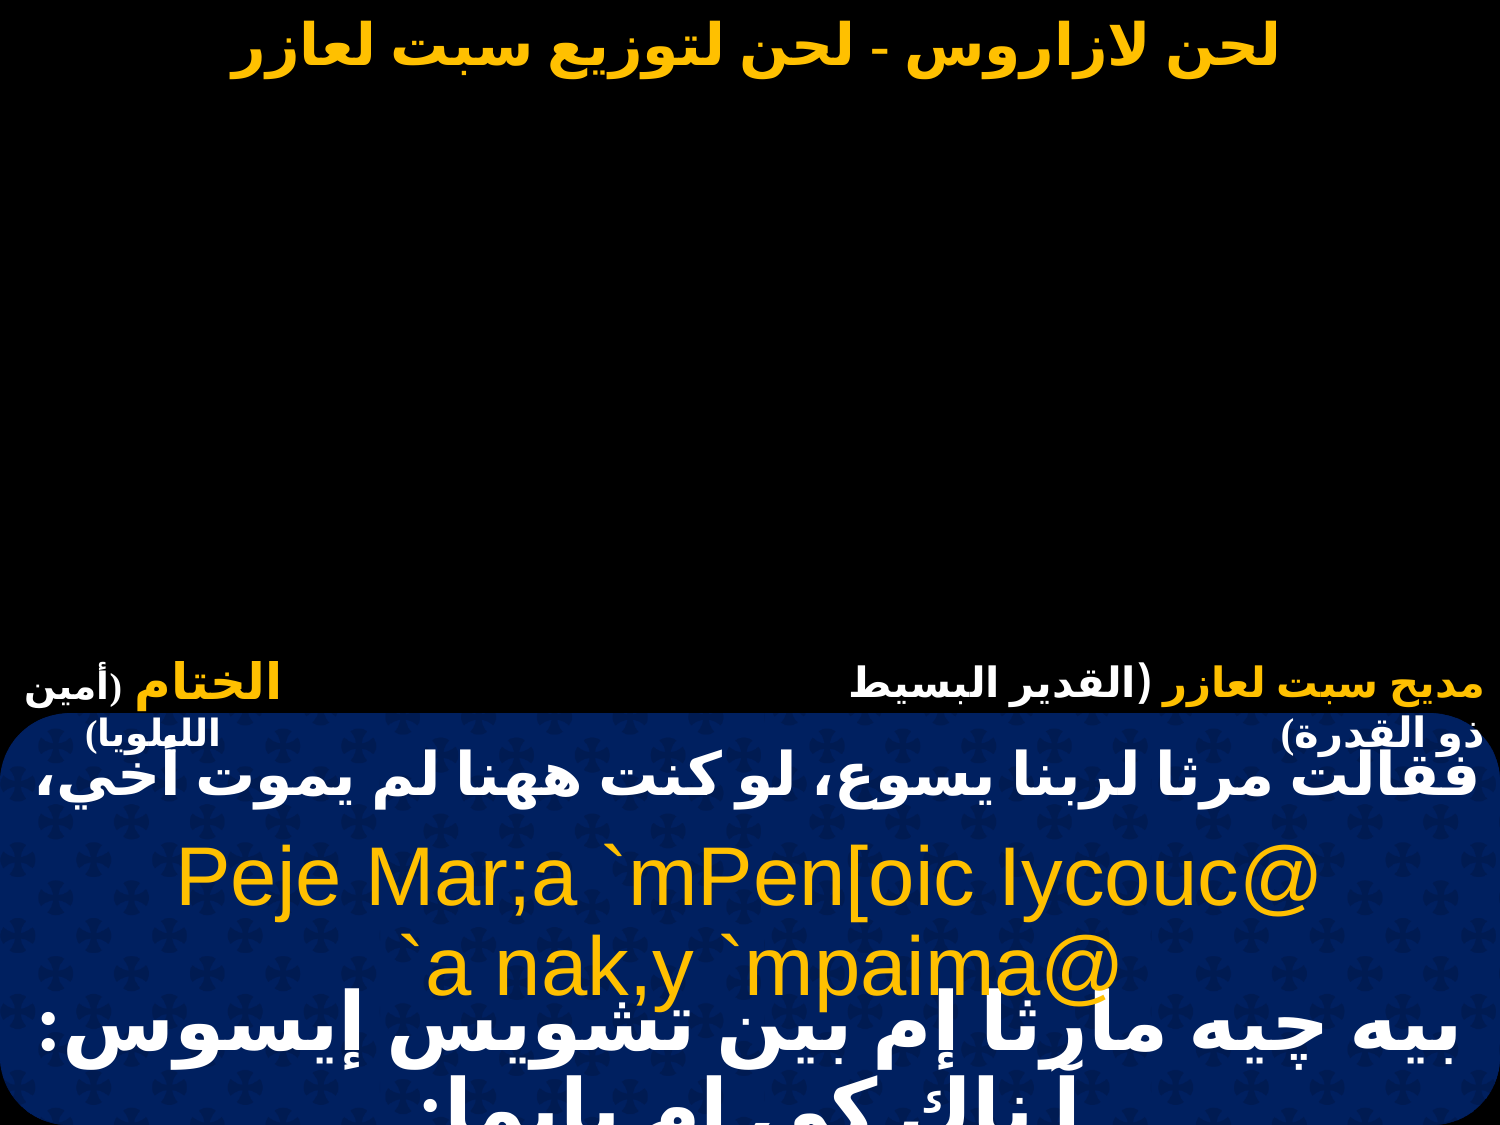

#
فقالت مرثا لربنا يسوع، لو كنت ههنا لم يموت أخي،
Peje Mar;a `mPen[oic Iycouc@
 `a nak,y `mpaima@
بيه چيه مارثا إم بين تشويس إيسوس: آ ناك كي إم بايما: